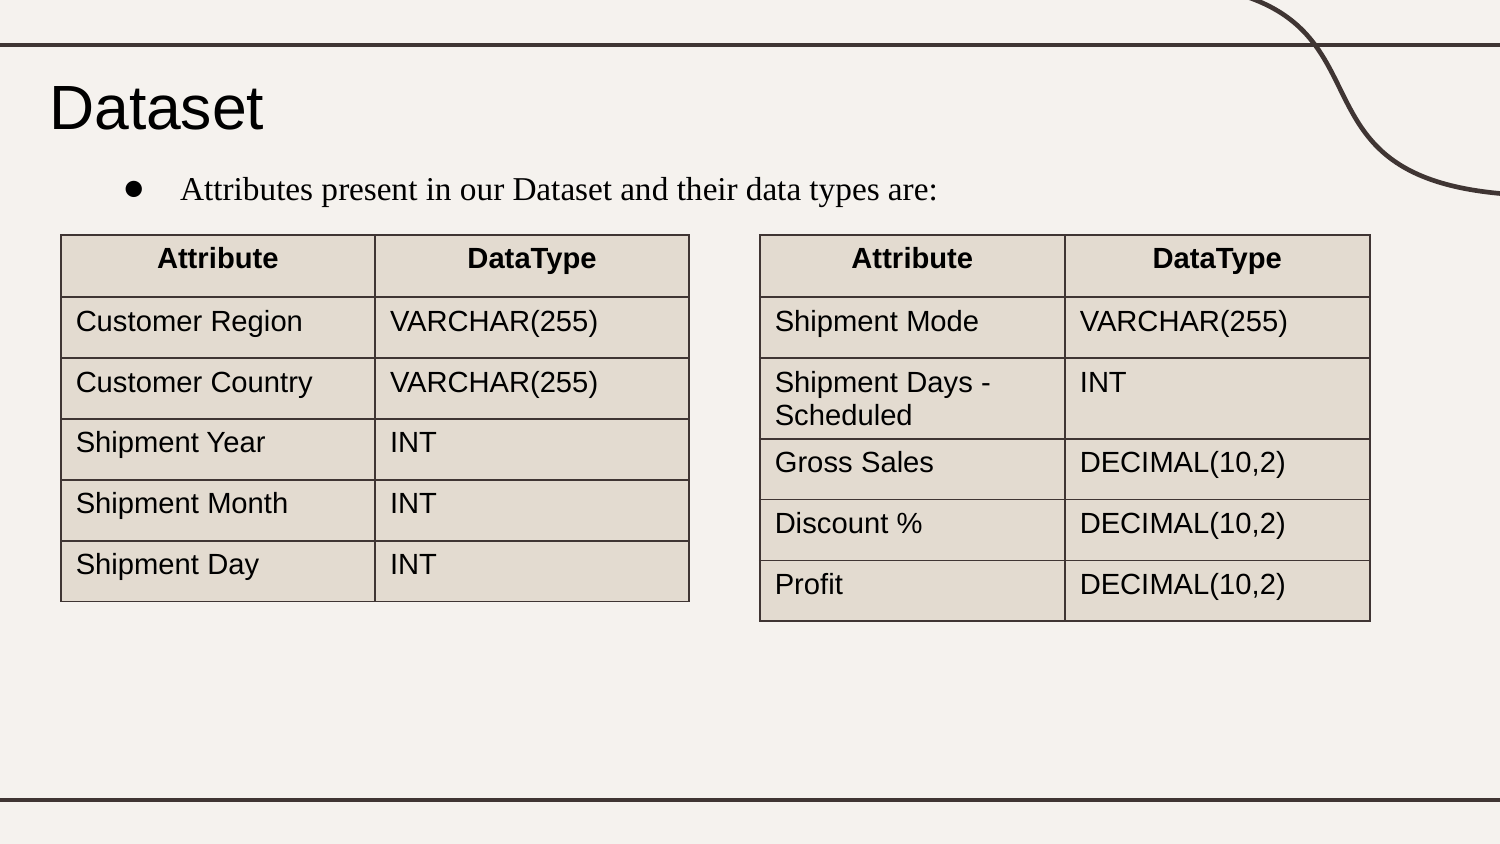

# Dataset
Attributes present in our Dataset and their data types are:

| Attribute | DataType |
| --- | --- |
| Customer Region | VARCHAR(255) |
| Customer Country | VARCHAR(255) |
| Shipment Year | INT |
| Shipment Month | INT |
| Shipment Day | INT |
| Attribute | DataType |
| --- | --- |
| Shipment Mode | VARCHAR(255) |
| Shipment Days - Scheduled | INT |
| Gross Sales | DECIMAL(10,2) |
| Discount % | DECIMAL(10,2) |
| Profit | DECIMAL(10,2) |